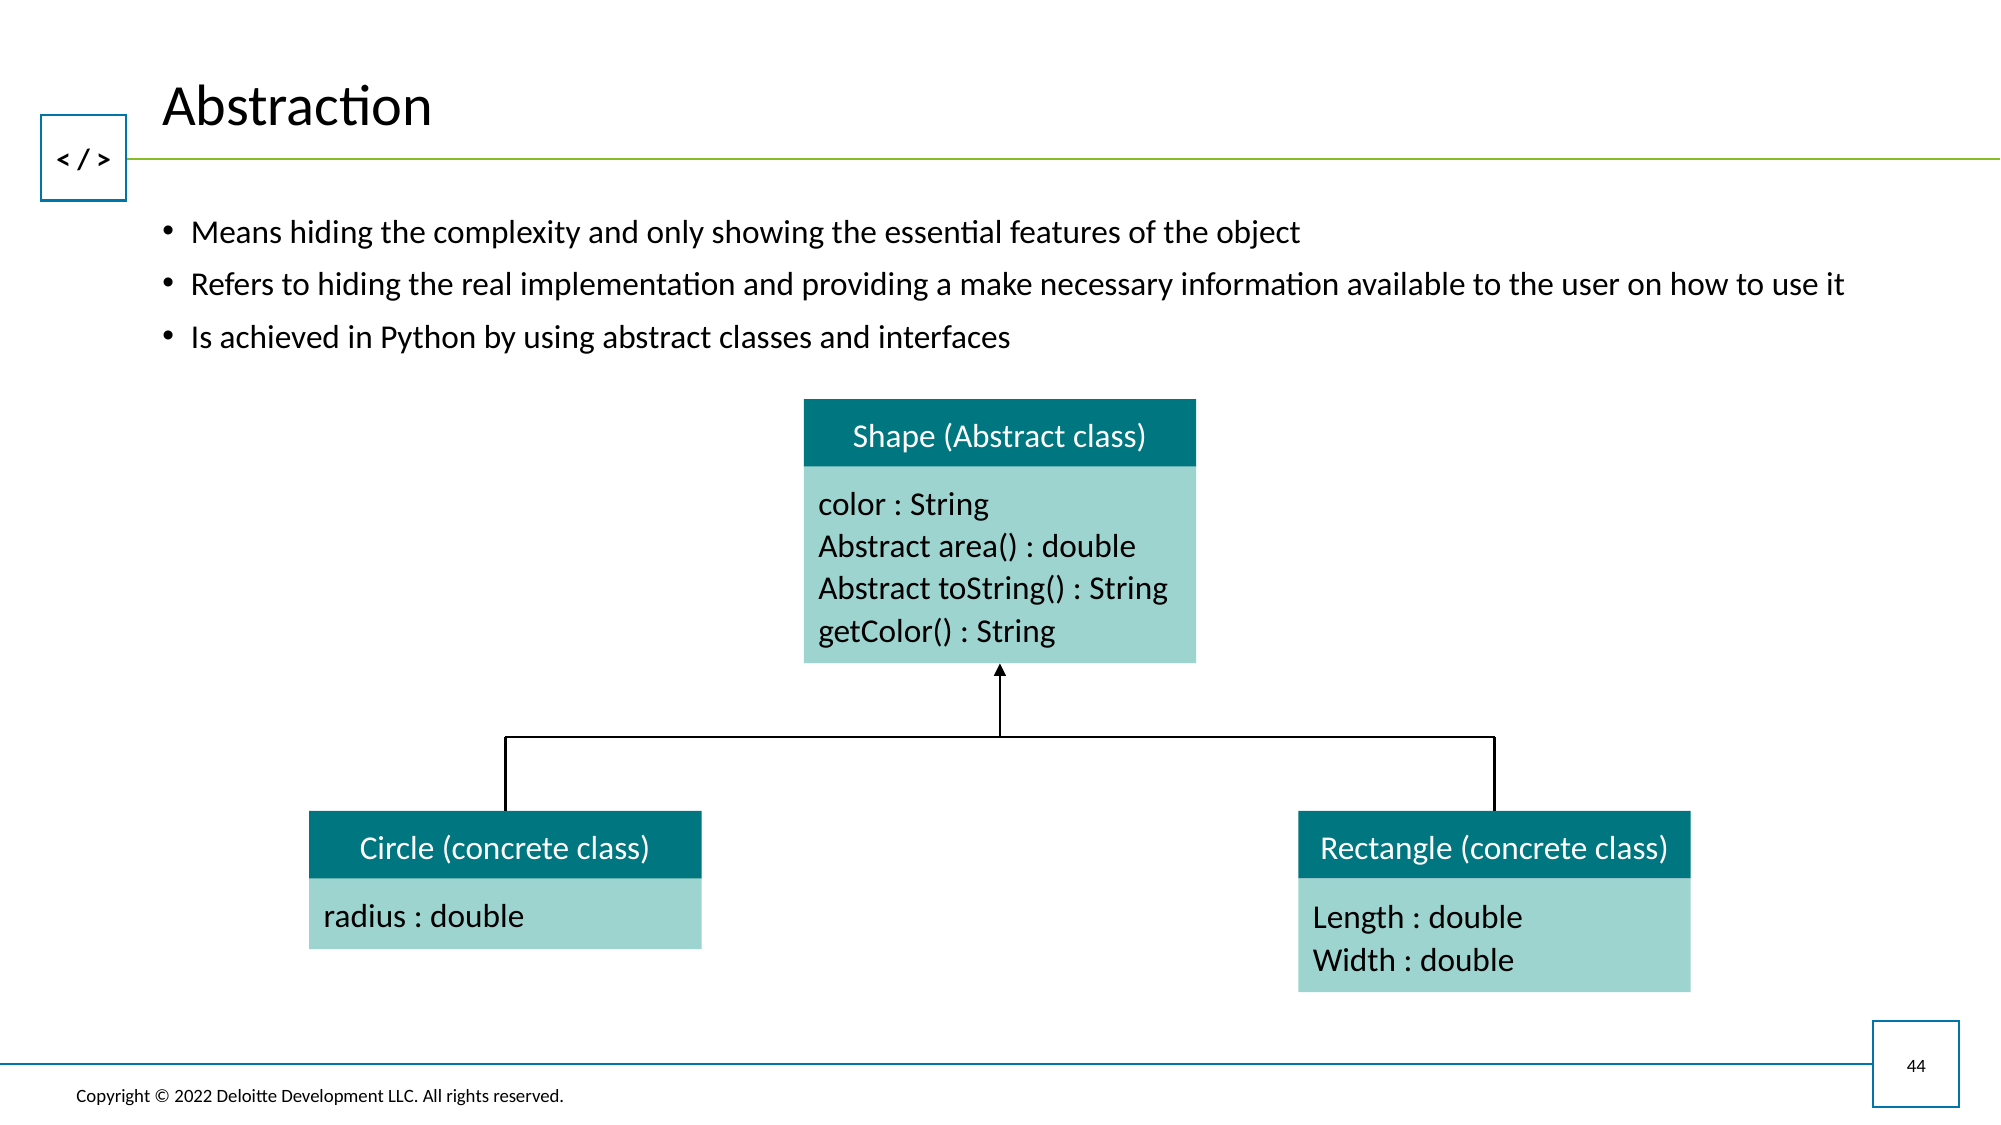

# Abstraction
Means hiding the complexity and only showing the essential features of the object
Refers to hiding the real implementation and providing a make necessary information available to the user on how to use it
Is achieved in Python by using abstract classes and interfaces
Shape (Abstract class)
color : String
Abstract area() : double
Abstract toString() : String
getColor() : String
Circle (concrete class)
Rectangle (concrete class)
Length : double
Width : double
radius : double
44